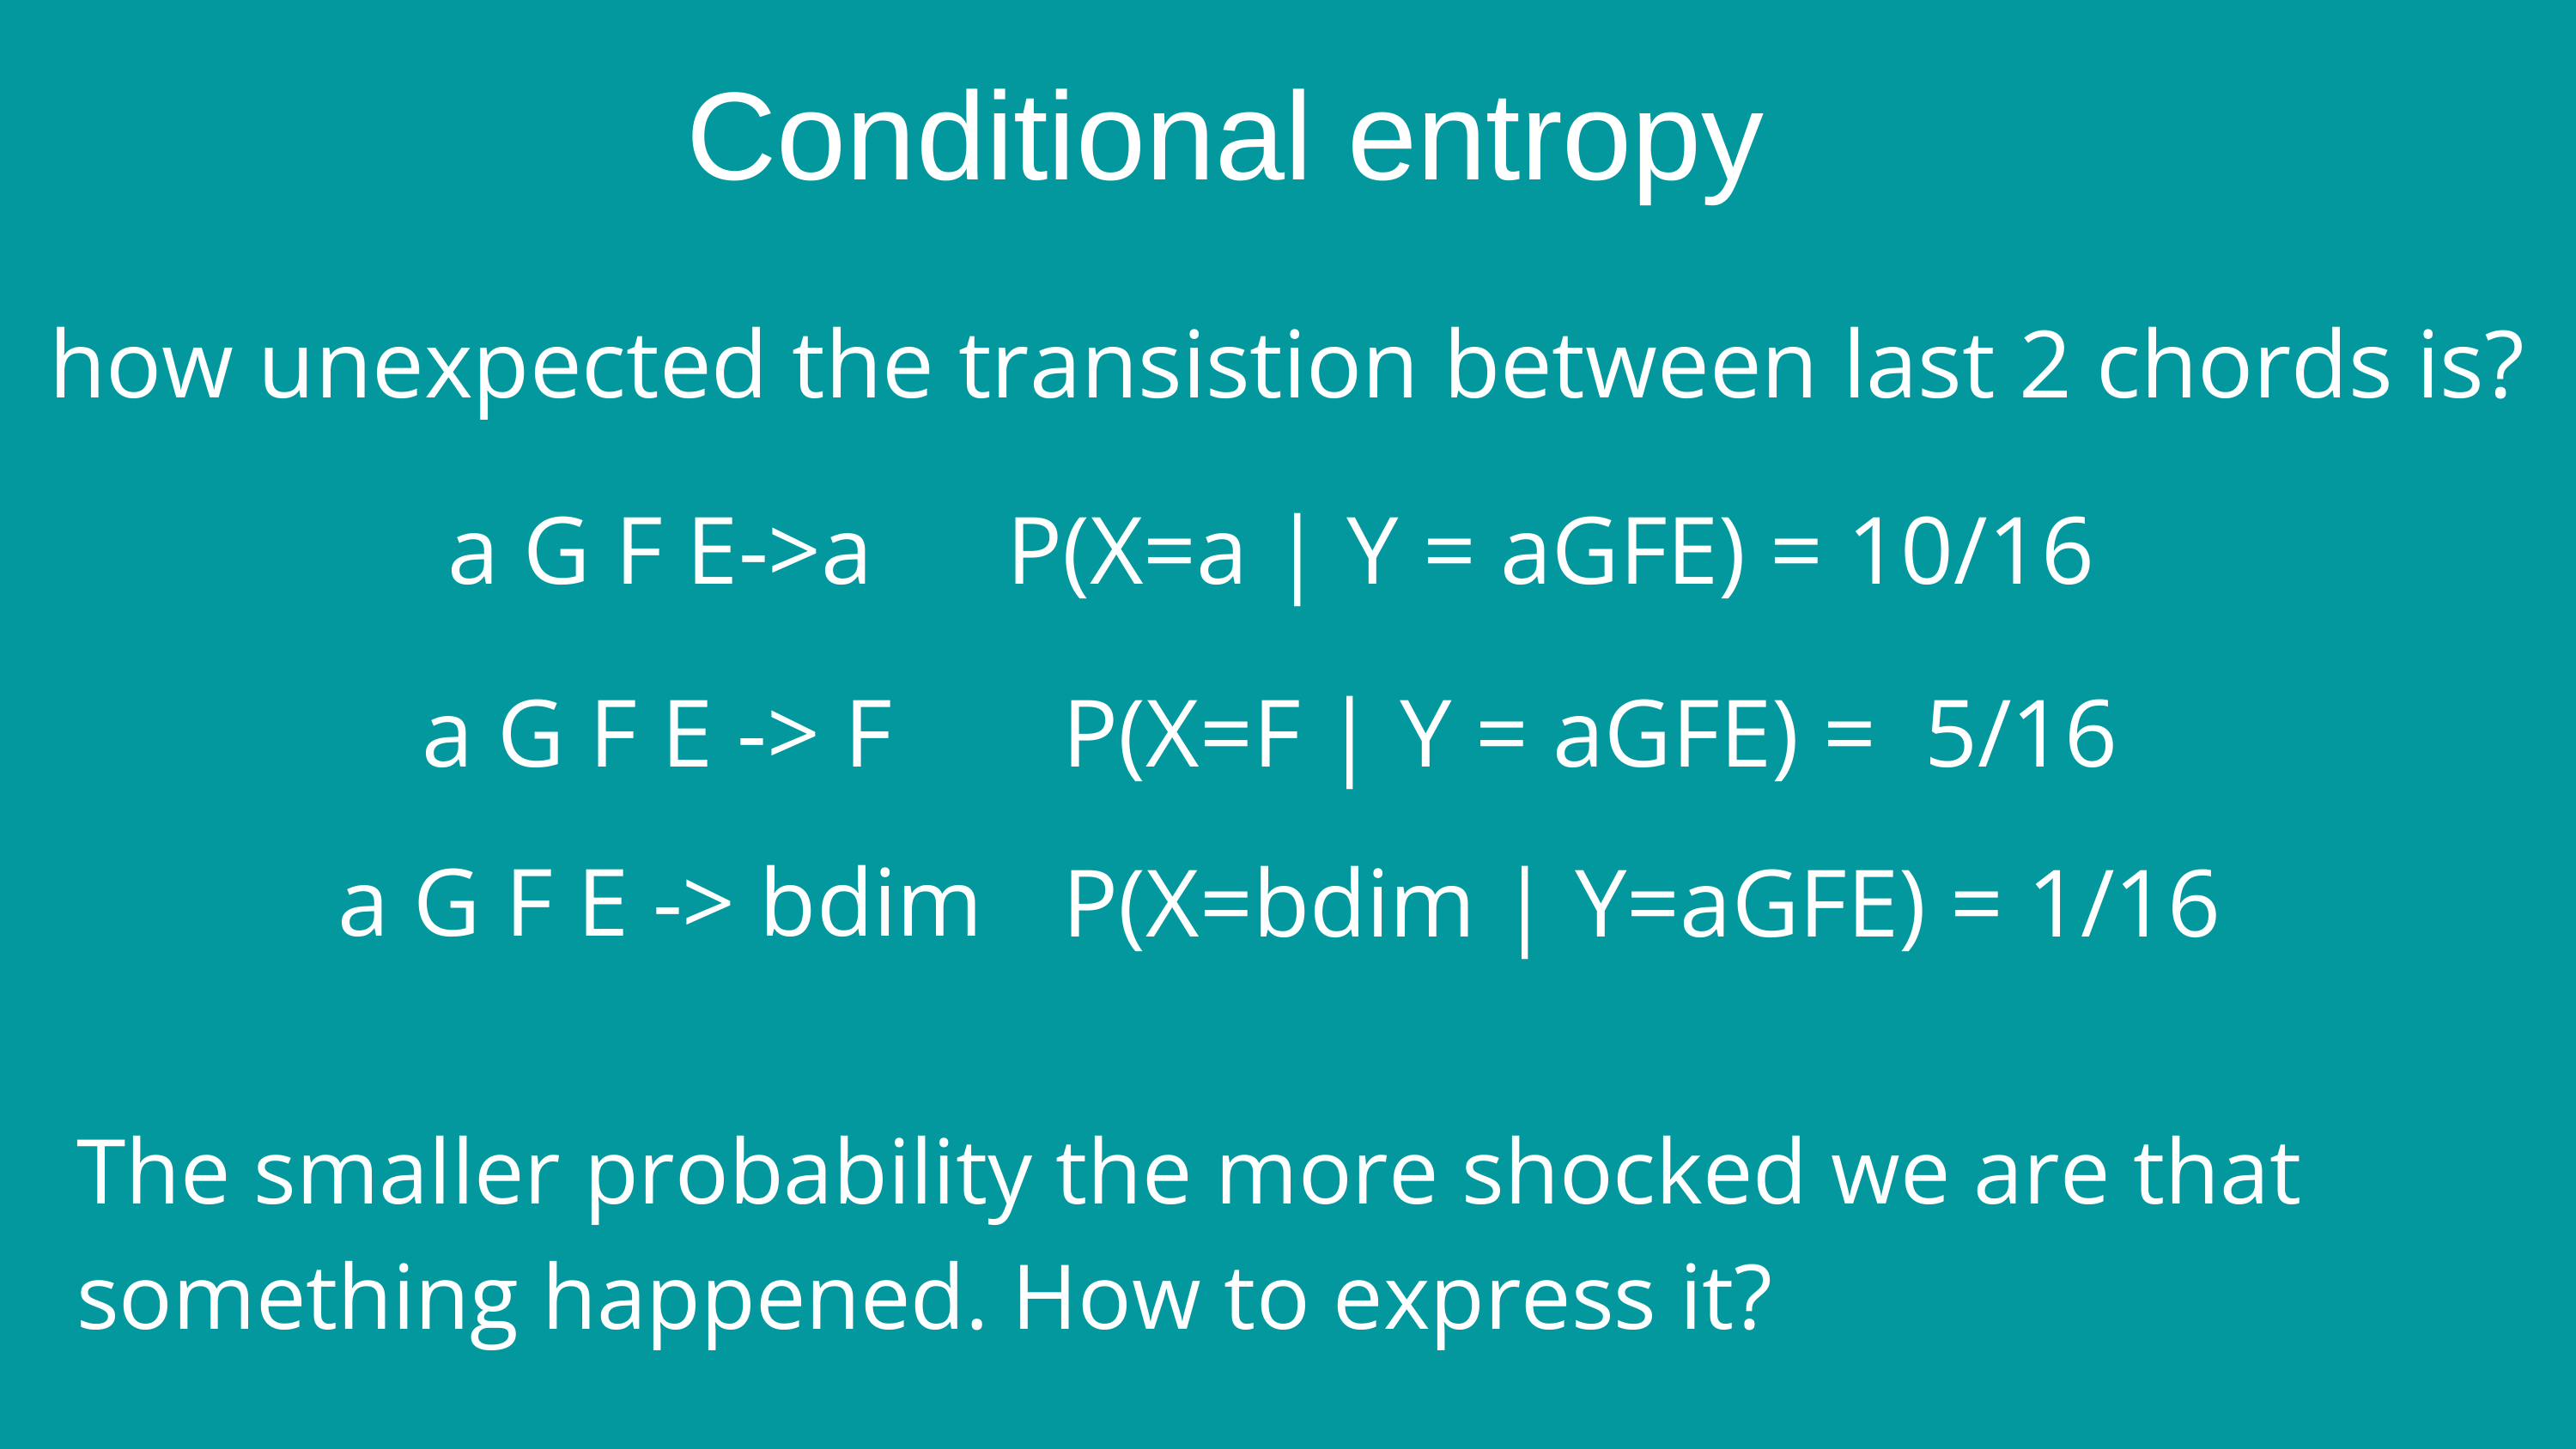

Conditional entropy
how unexpected the transistion between last 2 chords is?

a G F E->a
P(X=a | Y = aGFE) = 10/16
a G F E -> F
P(X=F | Y = aGFE) =  5/16
a G F E -> bdim
P(X=bdim | Y=aGFE) = 1/16
The smaller probability the more shocked we are that something happened. How to express it?